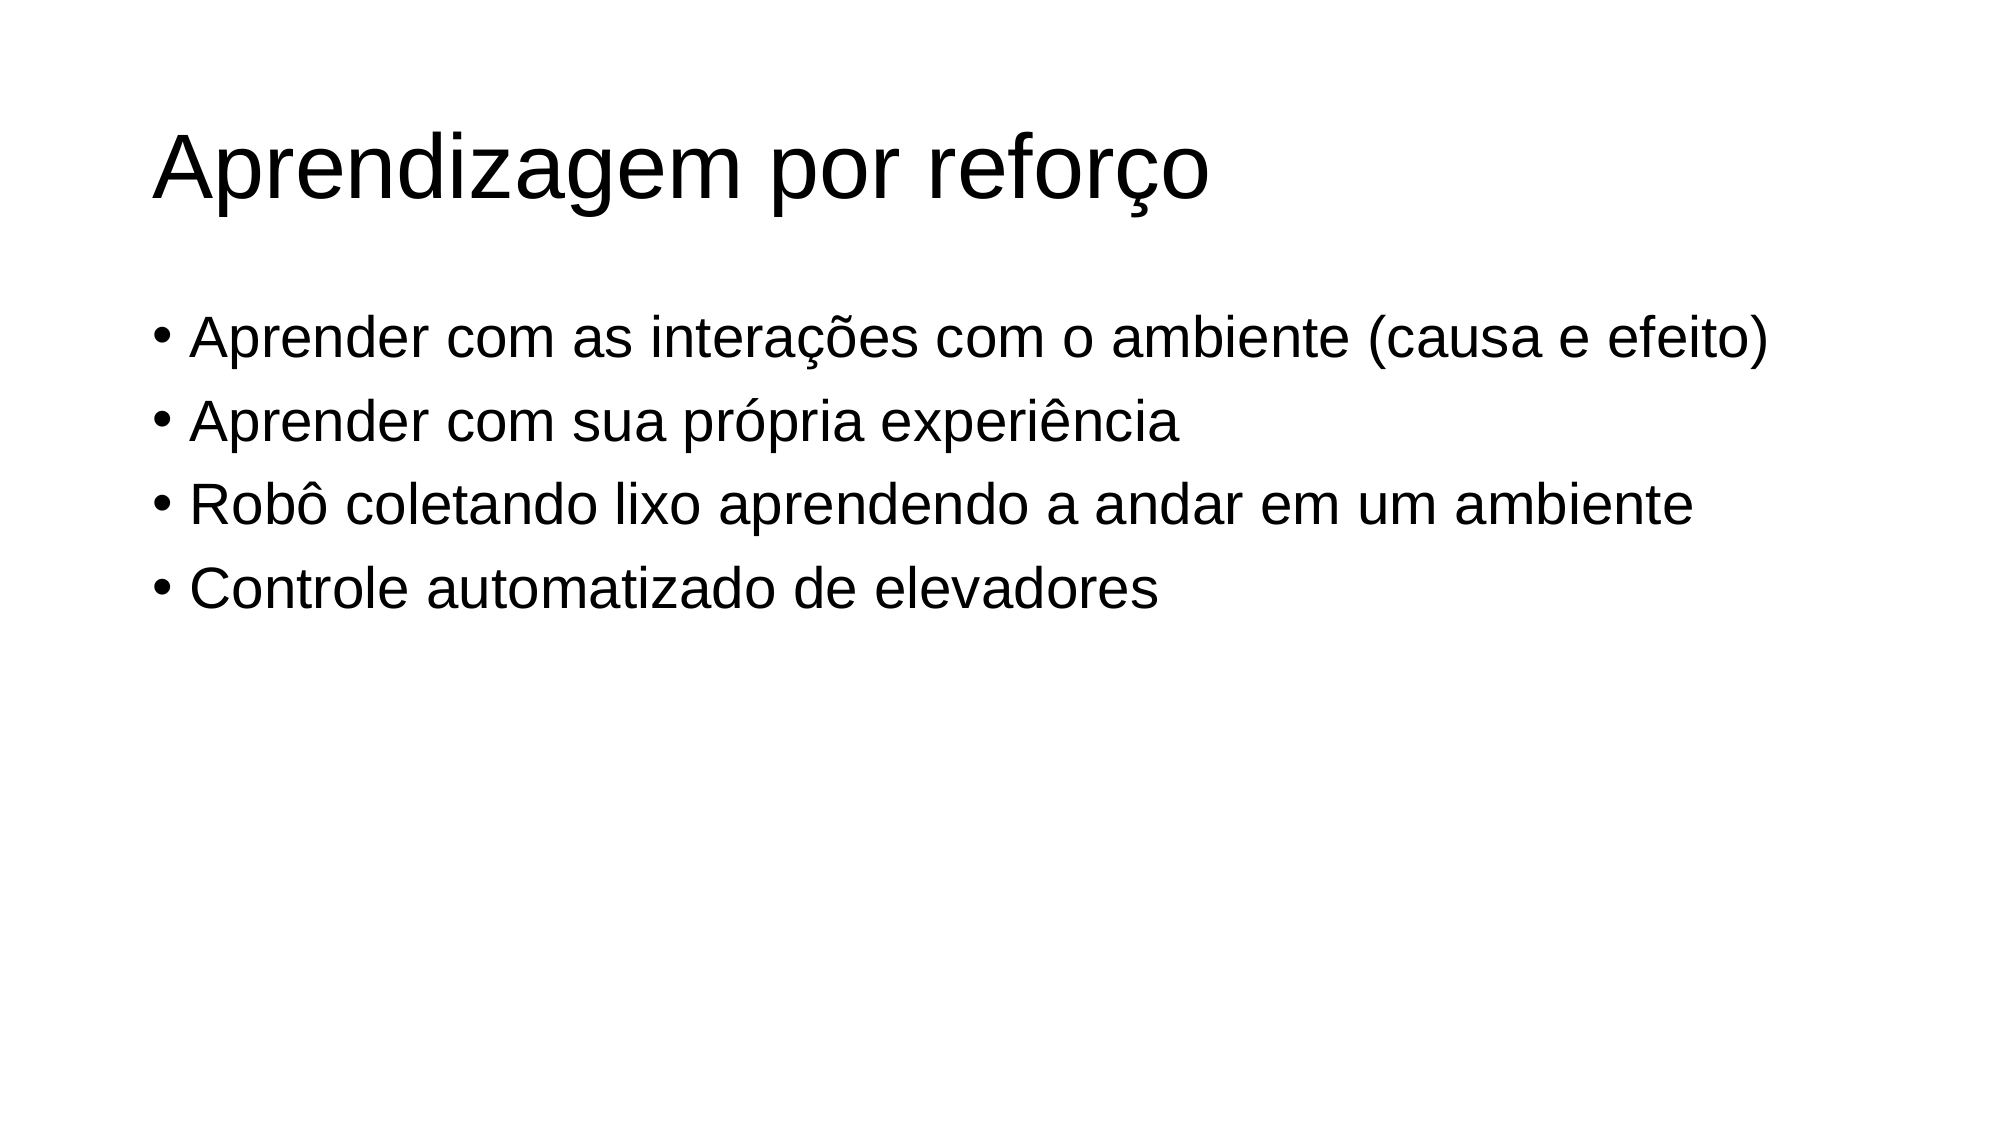

# Aprendizagem por reforço
Aprender com as interações com o ambiente (causa e efeito)
Aprender com sua própria experiência
Robô coletando lixo aprendendo a andar em um ambiente
Controle automatizado de elevadores